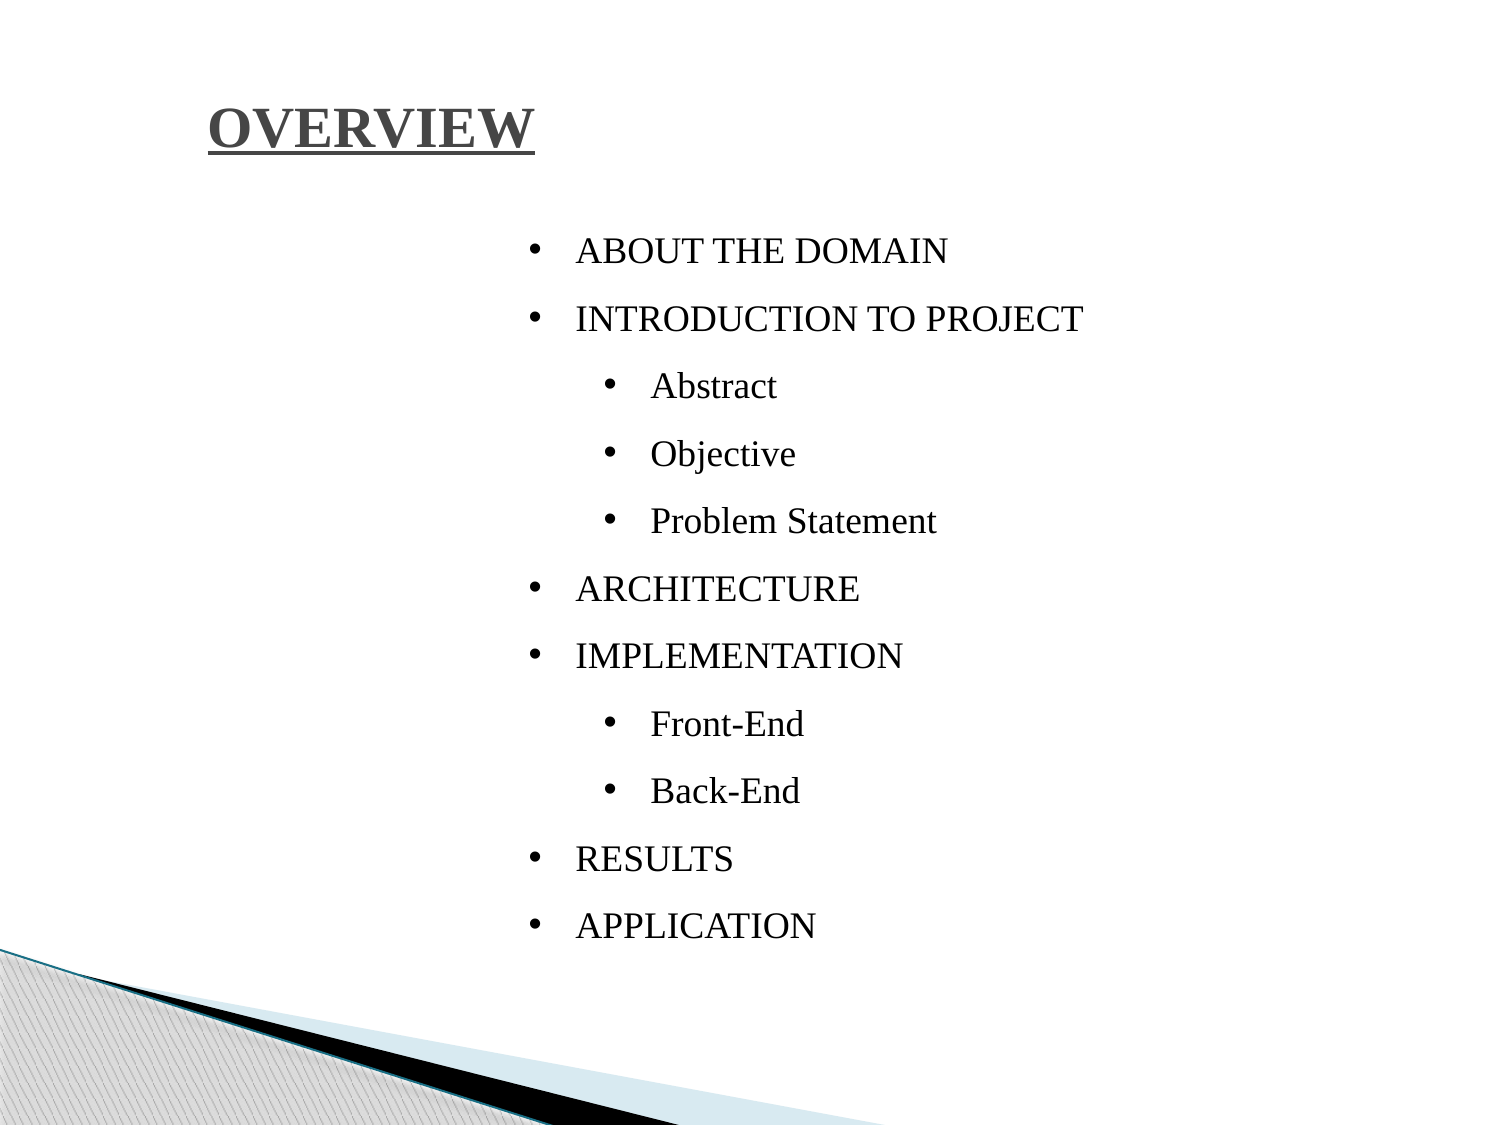

# OVERVIEW
ABOUT THE DOMAIN
INTRODUCTION TO PROJECT
Abstract
Objective
Problem Statement
ARCHITECTURE
IMPLEMENTATION
Front-End
Back-End
RESULTS
APPLICATION